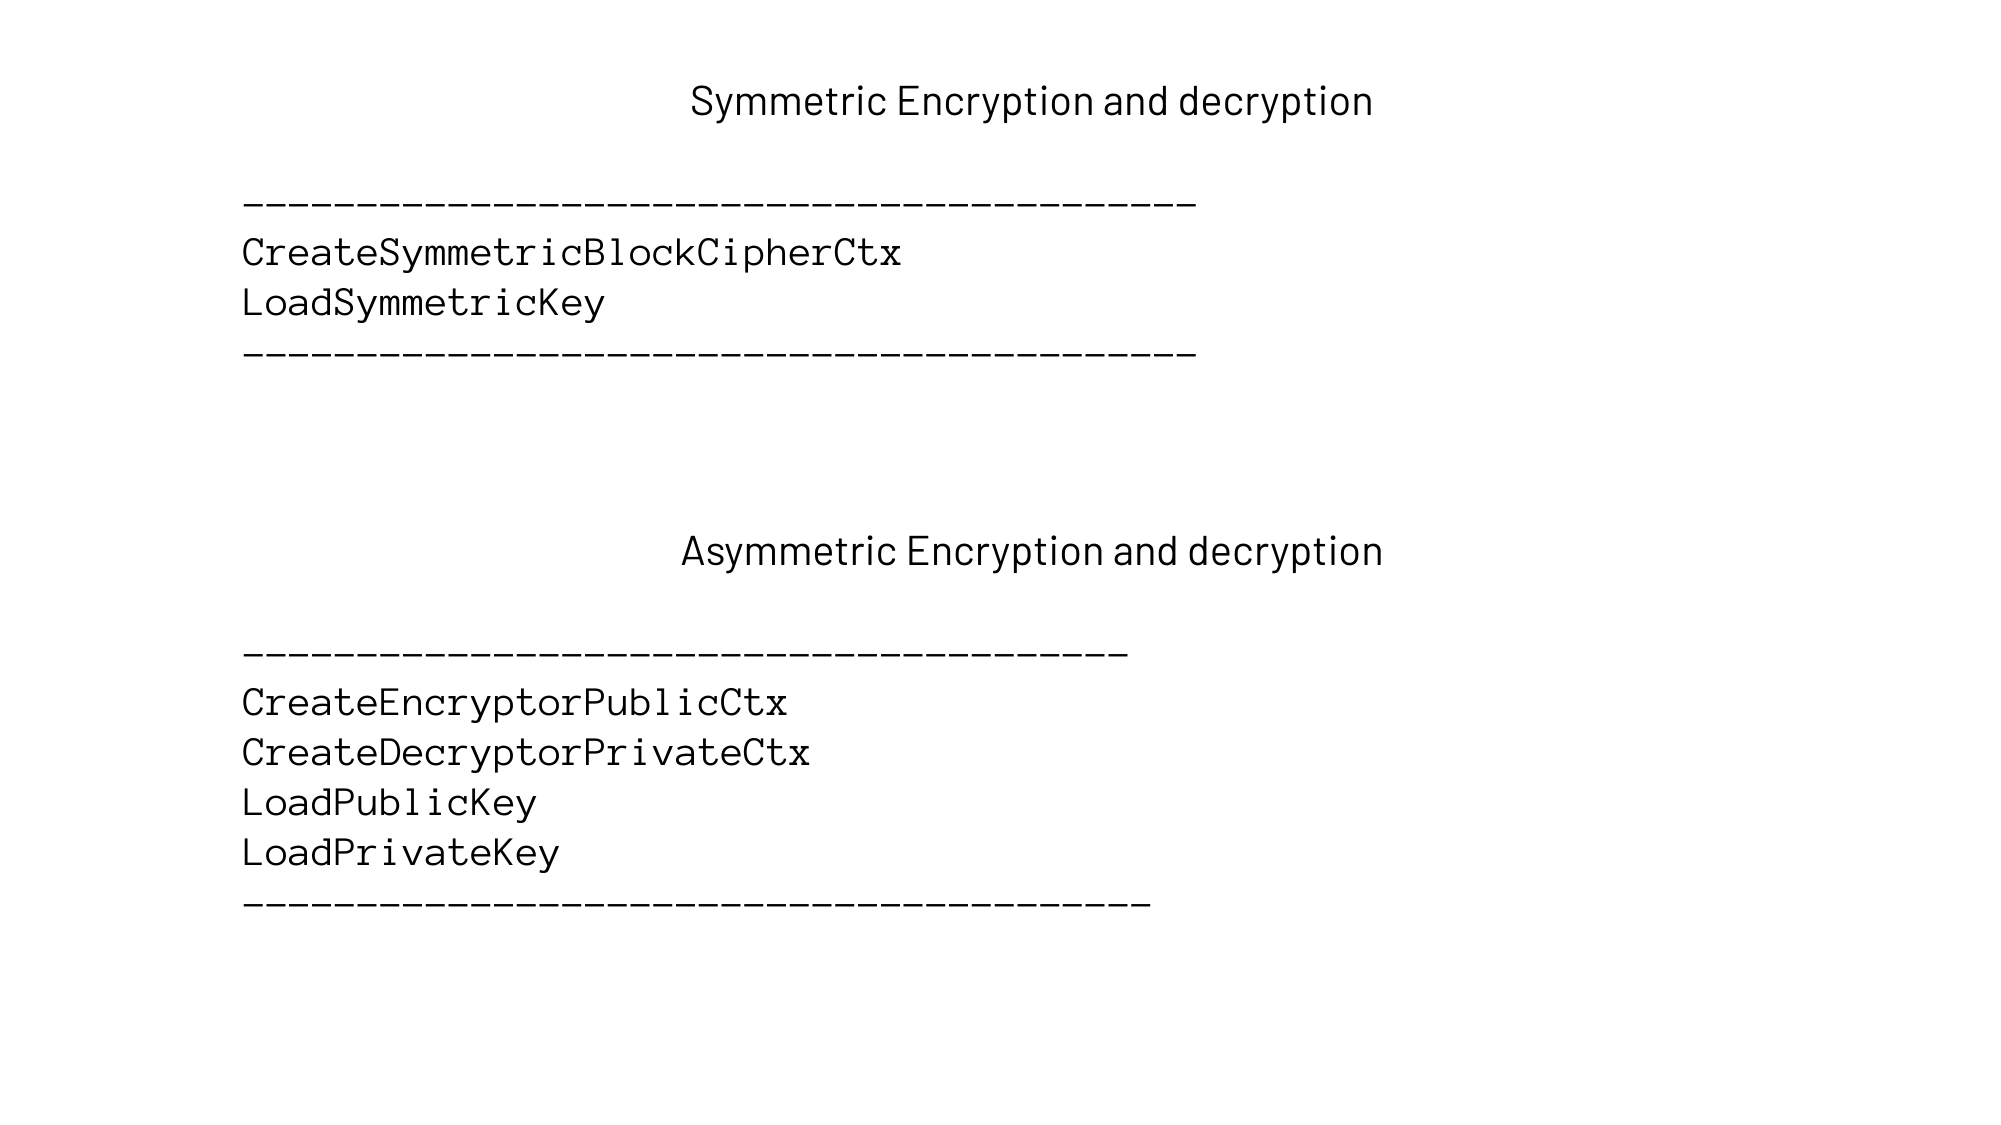

Symmetric Encryption and decryption

------------------------------------------
CreateSymmetricBlockCipherCtx
LoadSymmetricKey
------------------------------------------

Asymmetric Encryption and decryption

---------------------------------------
CreateEncryptorPublicCtx
CreateDecryptorPrivateCtx
LoadPublicKey
LoadPrivateKey
----------------------------------------